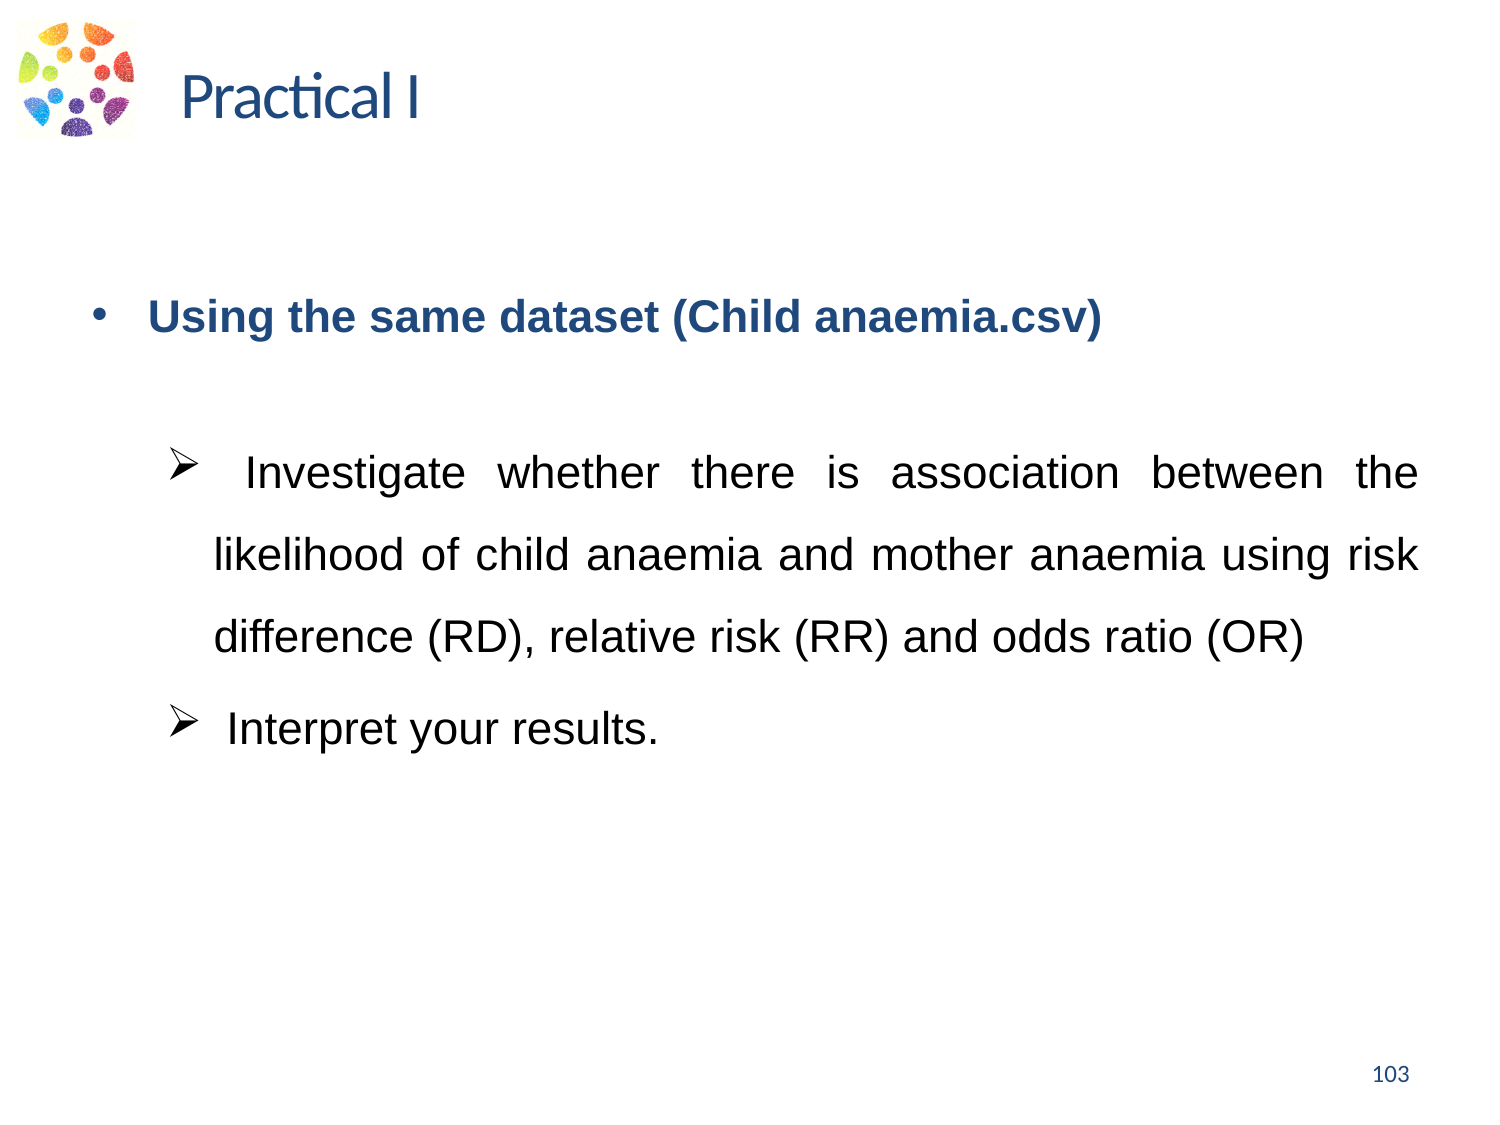

Practical I
Using the same dataset (Child anaemia.csv)

 Investigate whether there is association between the likelihood of child anaemia and mother anaemia using risk difference (RD), relative risk (RR) and odds ratio (OR)
 Interpret your results.

103